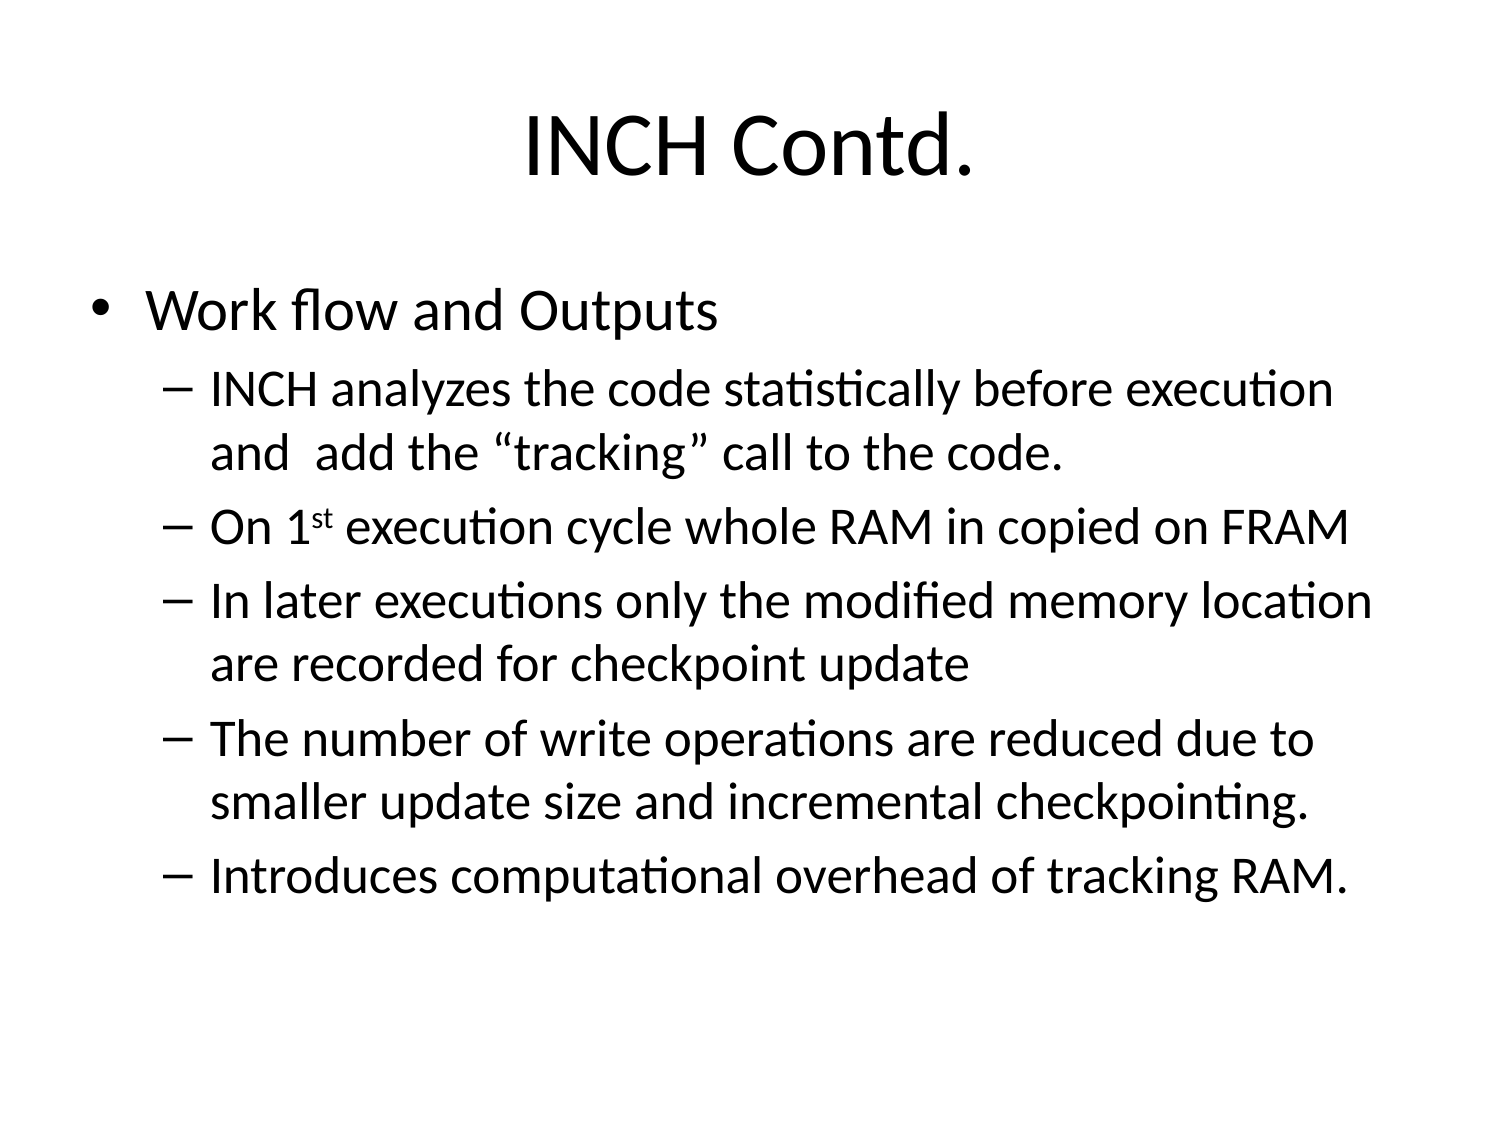

# INCH Contd.
Work flow and Outputs
INCH analyzes the code statistically before execution and  add the “tracking” call to the code.
On 1st execution cycle whole RAM in copied on FRAM
In later executions only the modified memory location are recorded for checkpoint update
The number of write operations are reduced due to smaller update size and incremental checkpointing.
Introduces computational overhead of tracking RAM.